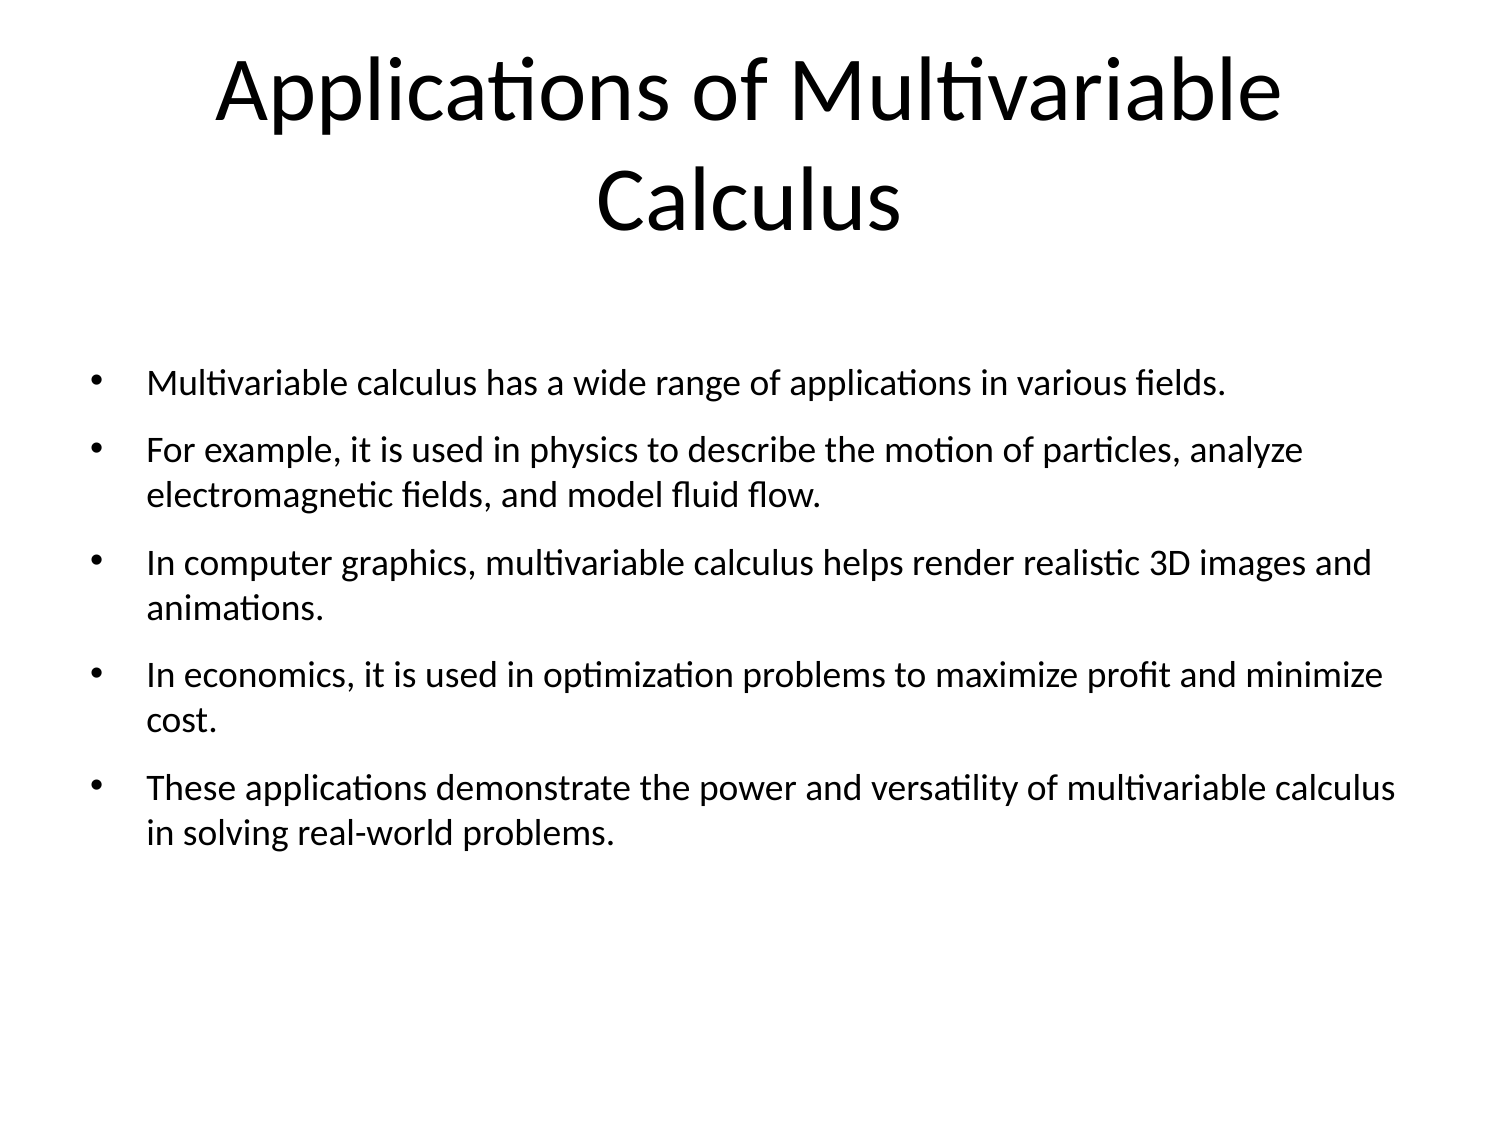

# Applications of Multivariable Calculus

Multivariable calculus has a wide range of applications in various fields.
For example, it is used in physics to describe the motion of particles, analyze electromagnetic fields, and model fluid flow.
In computer graphics, multivariable calculus helps render realistic 3D images and animations.
In economics, it is used in optimization problems to maximize profit and minimize cost.
These applications demonstrate the power and versatility of multivariable calculus in solving real-world problems.